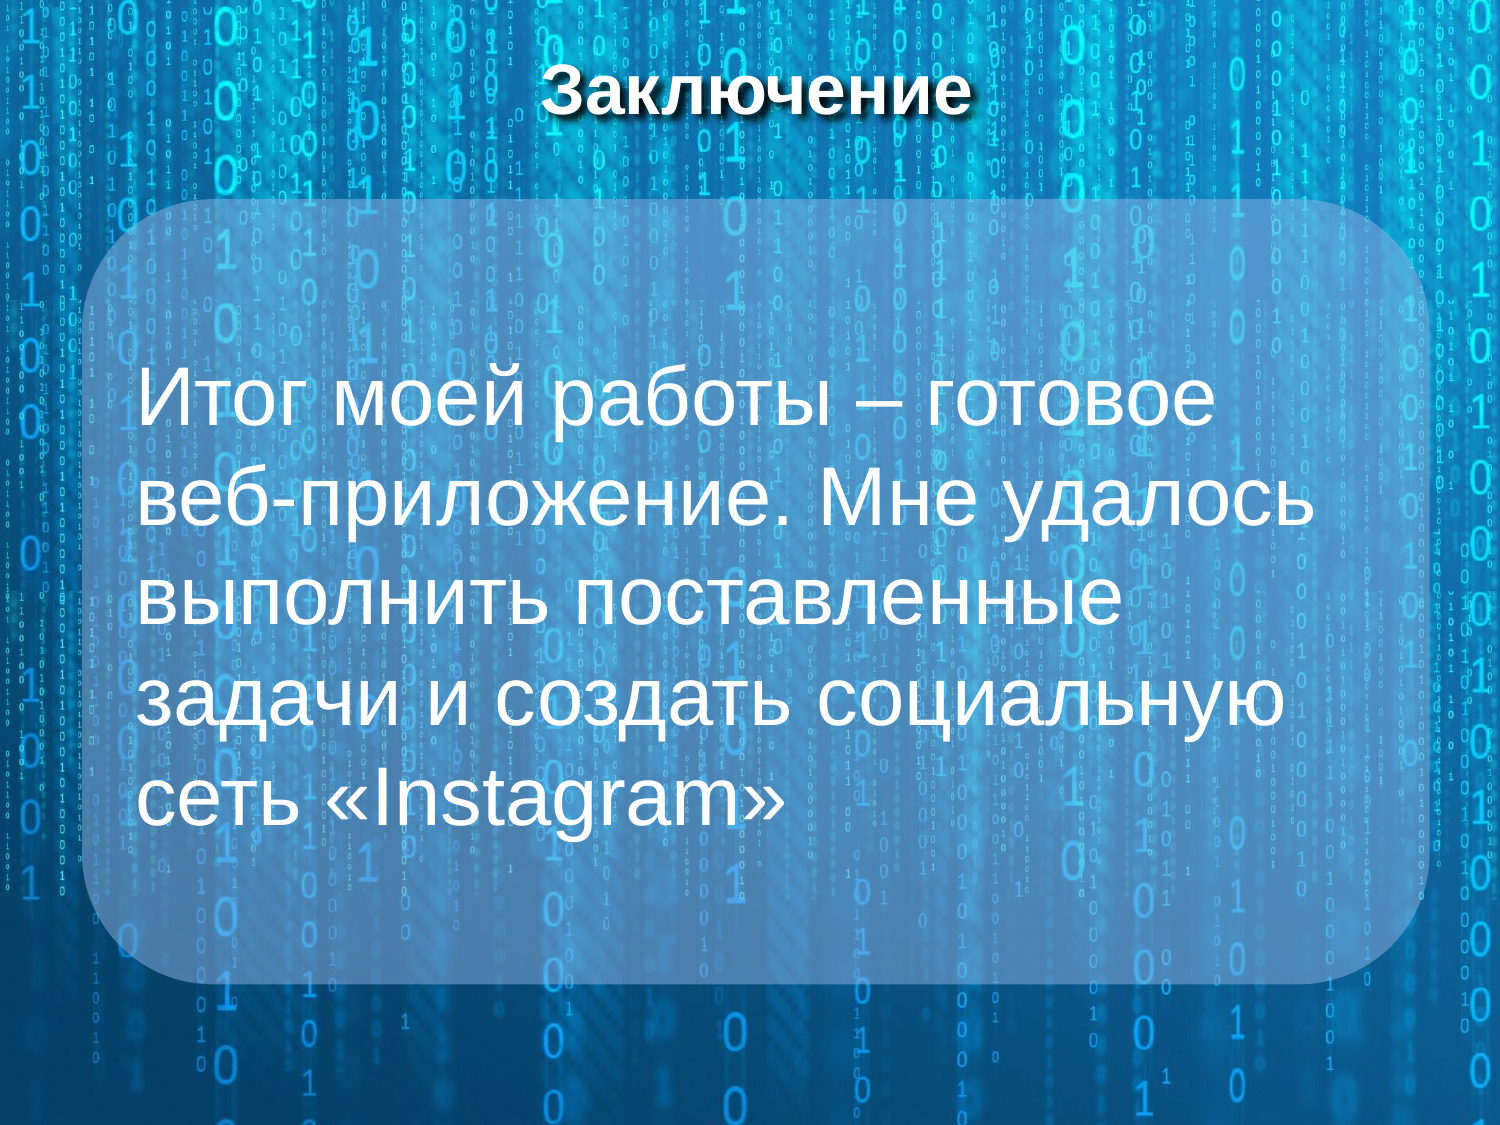

# Заключение
Итог моей работы – готовое веб-приложение. Мне удалось выполнить поставленные задачи и создать социальную сеть «Instagram»